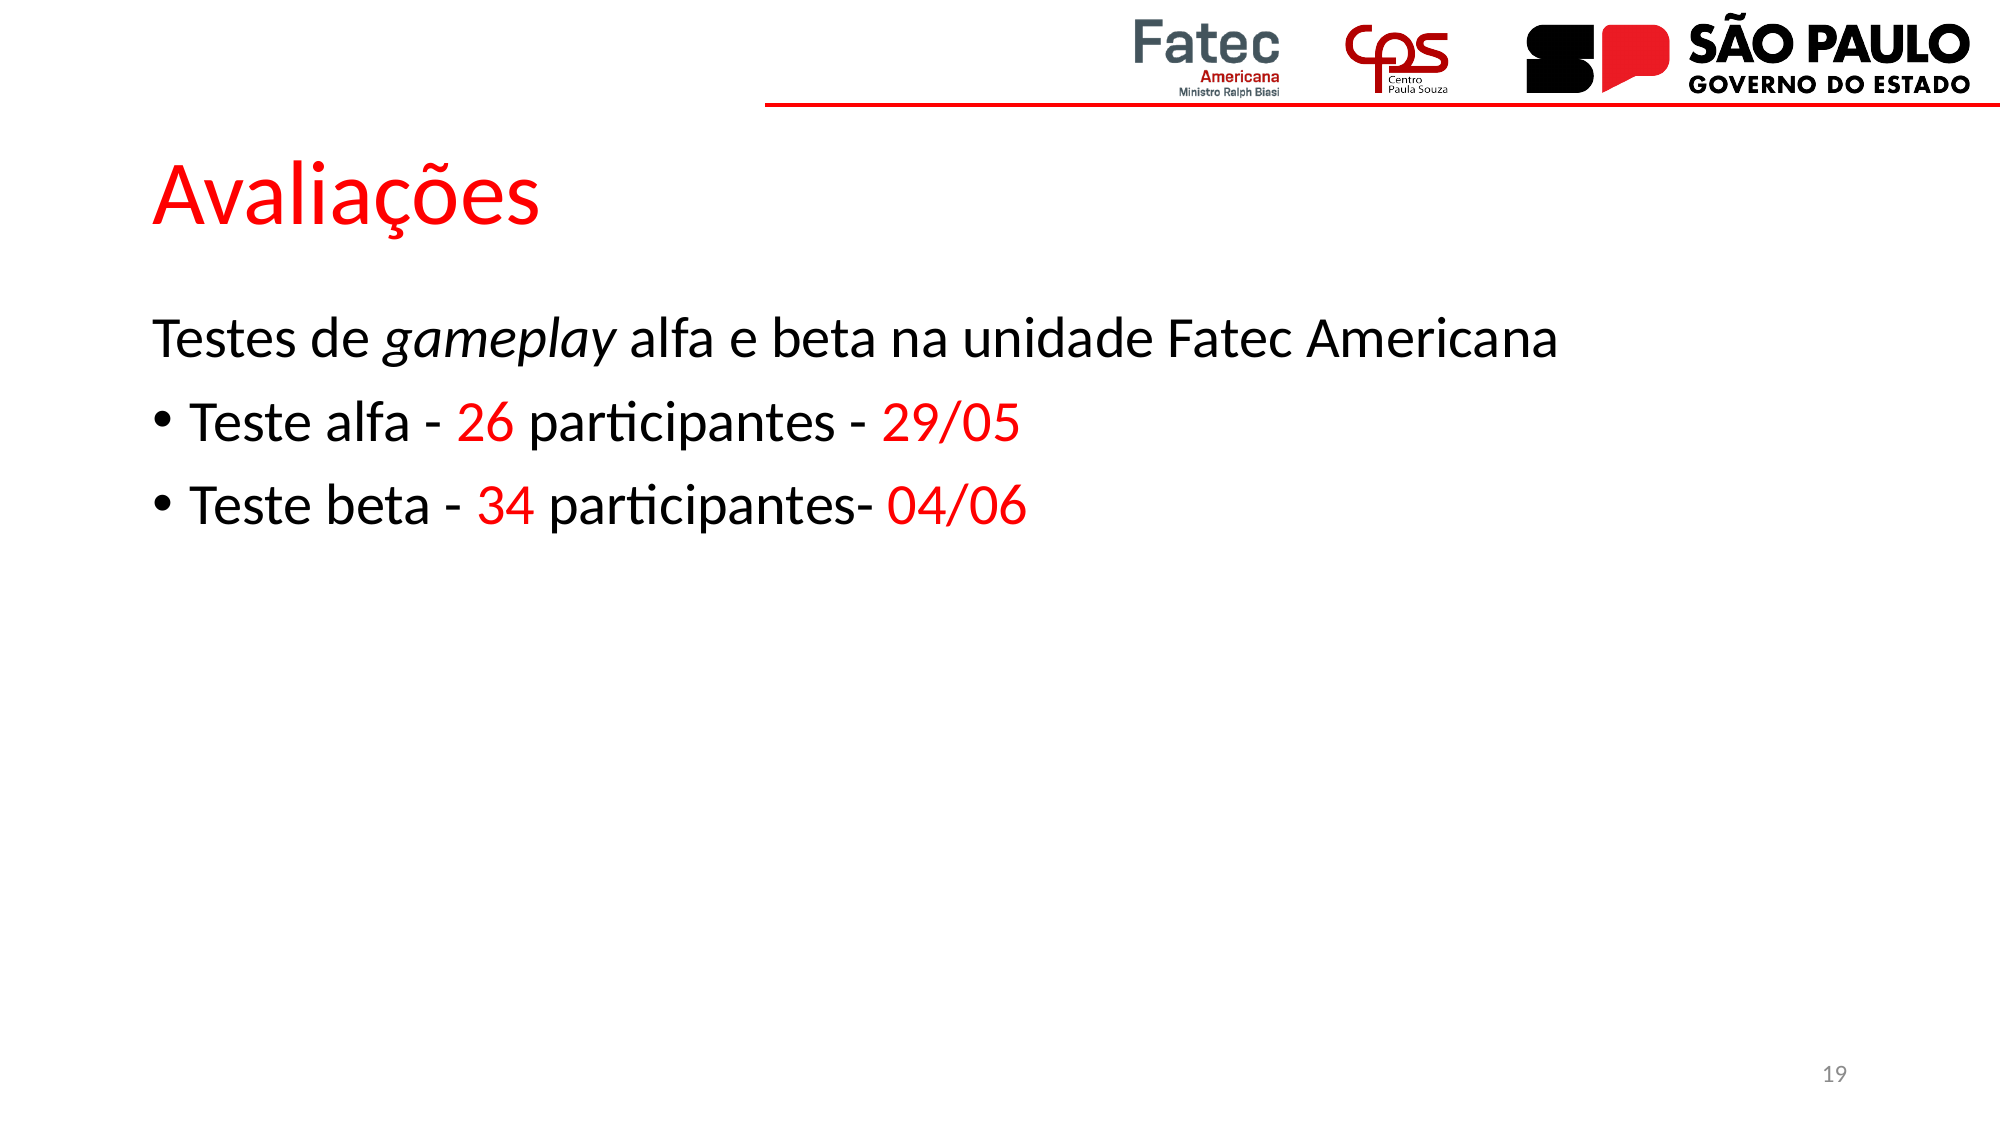

# Avaliações
Testes de gameplay alfa e beta na unidade Fatec Americana
Teste alfa - 26 participantes - 29/05
Teste beta - 34 participantes- 04/06
19